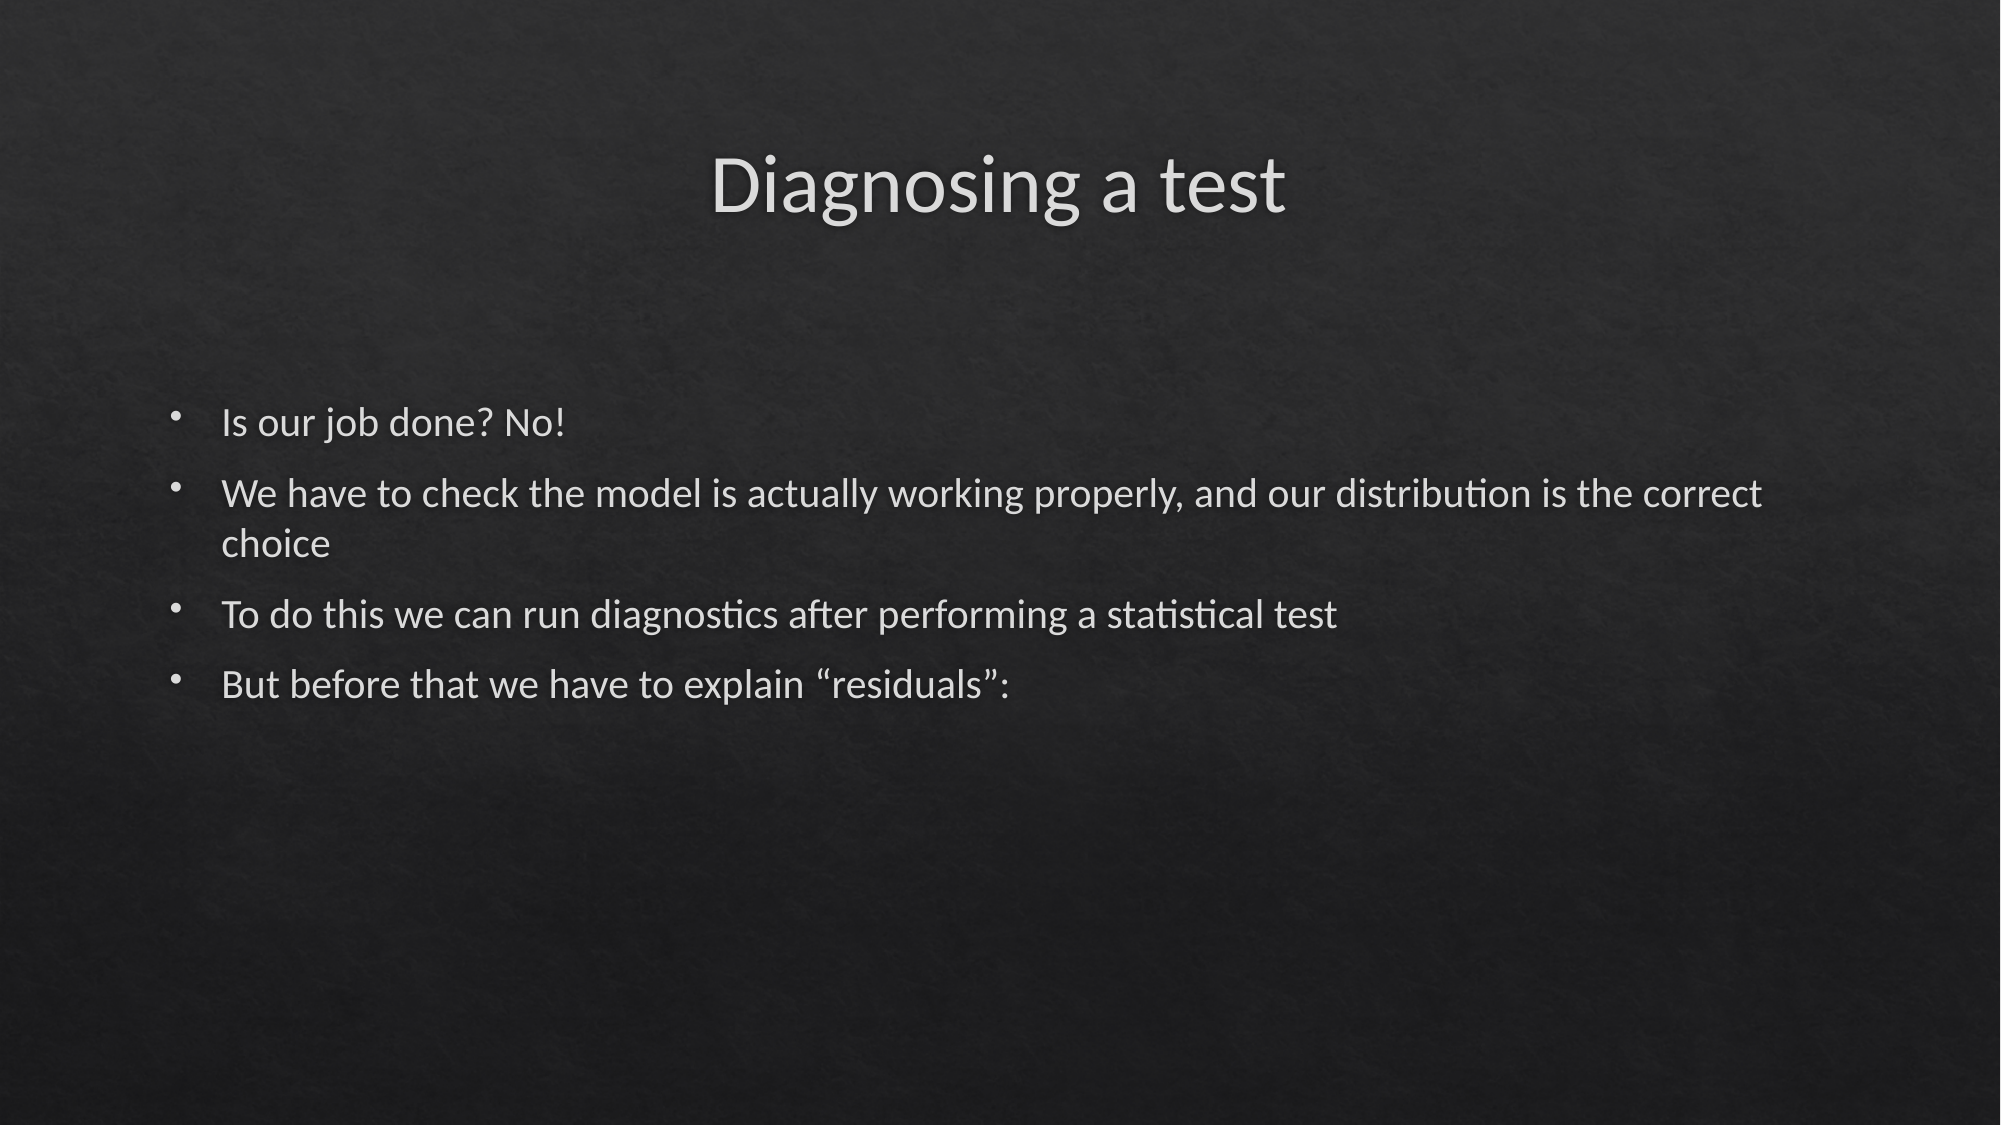

# Diagnosing a test
Is our job done? No!
We have to check the model is actually working properly, and our distribution is the correct choice
To do this we can run diagnostics after performing a statistical test
But before that we have to explain “residuals”: